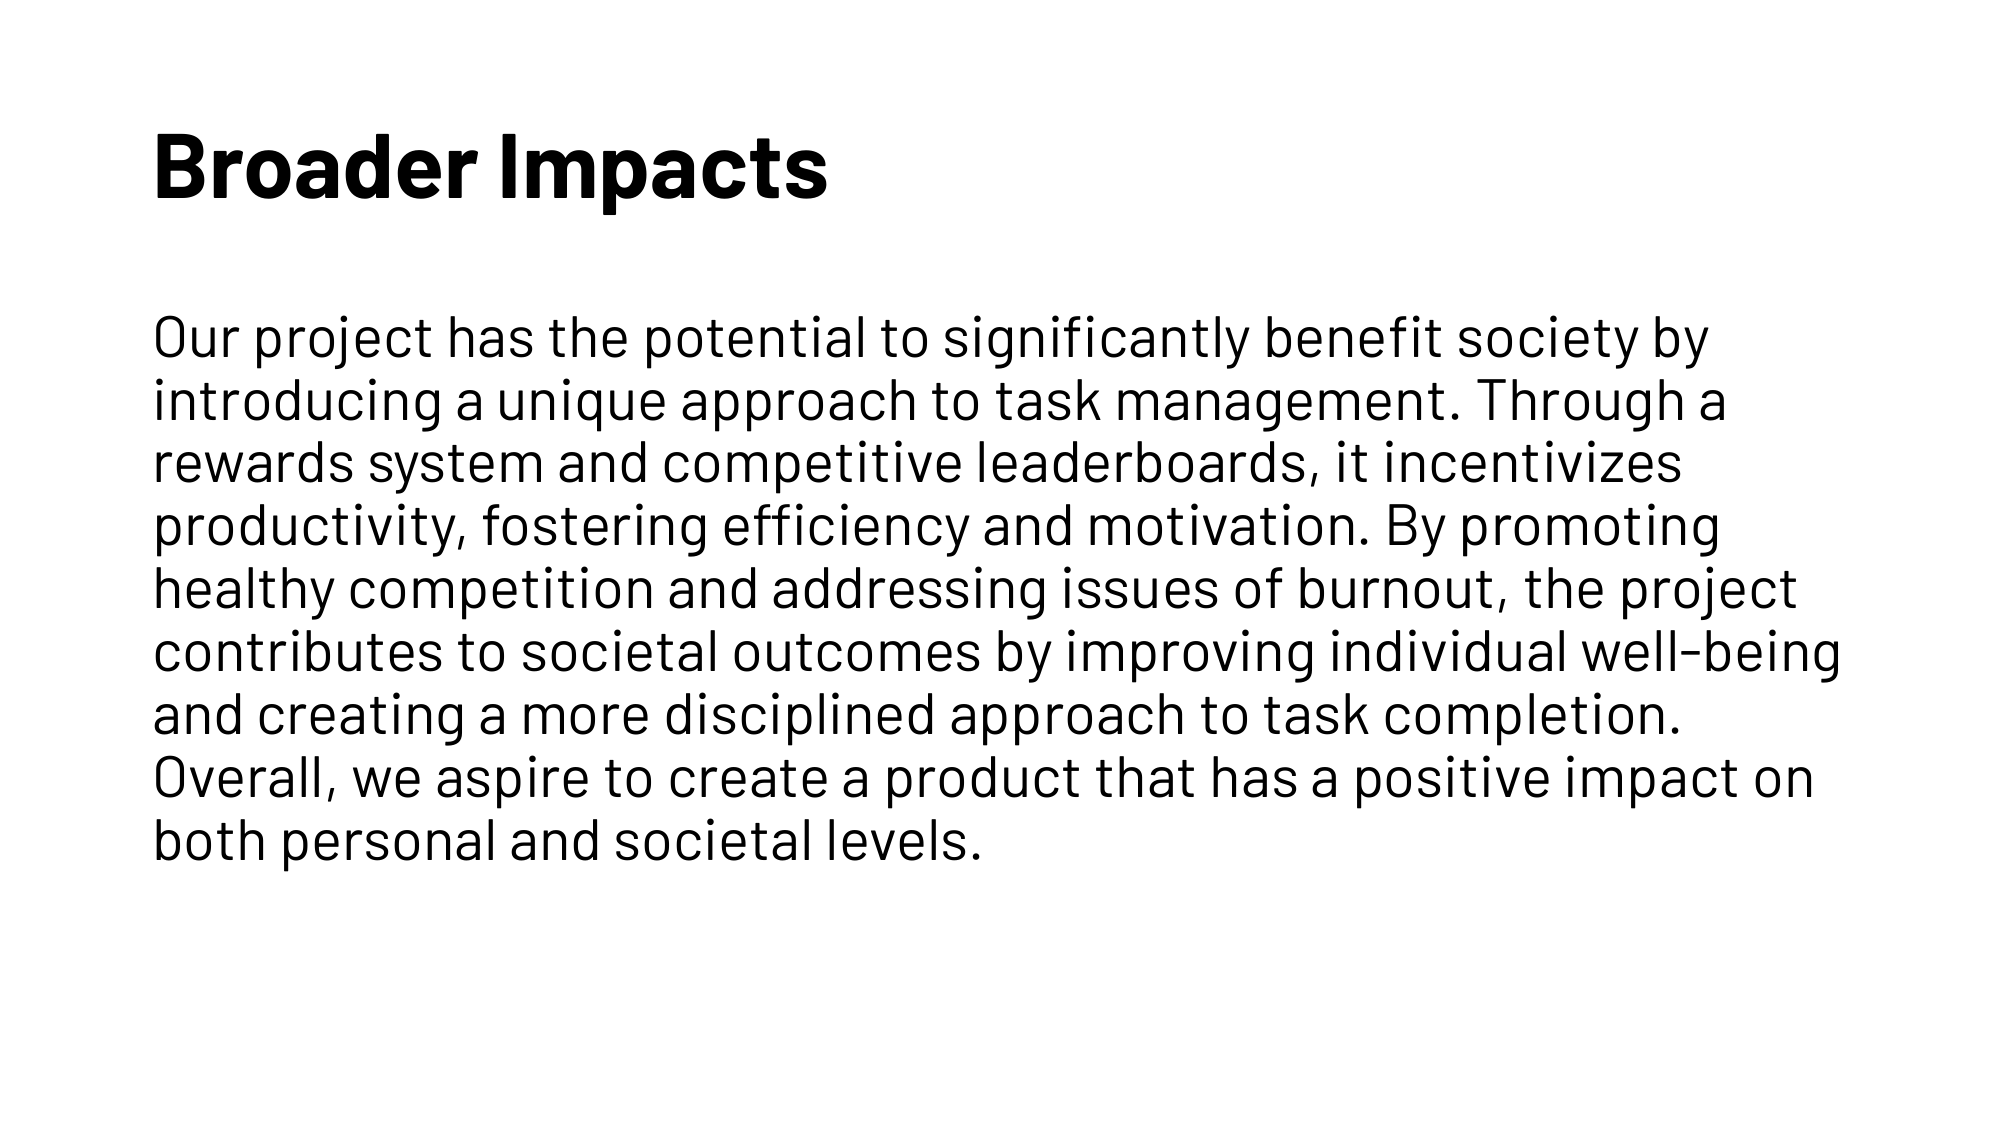

# Broader Impacts
Our project has the potential to significantly benefit society by introducing a unique approach to task management. Through a rewards system and competitive leaderboards, it incentivizes productivity, fostering efficiency and motivation. By promoting healthy competition and addressing issues of burnout, the project contributes to societal outcomes by improving individual well-being and creating a more disciplined approach to task completion. Overall, we aspire to create a product that has a positive impact on both personal and societal levels.